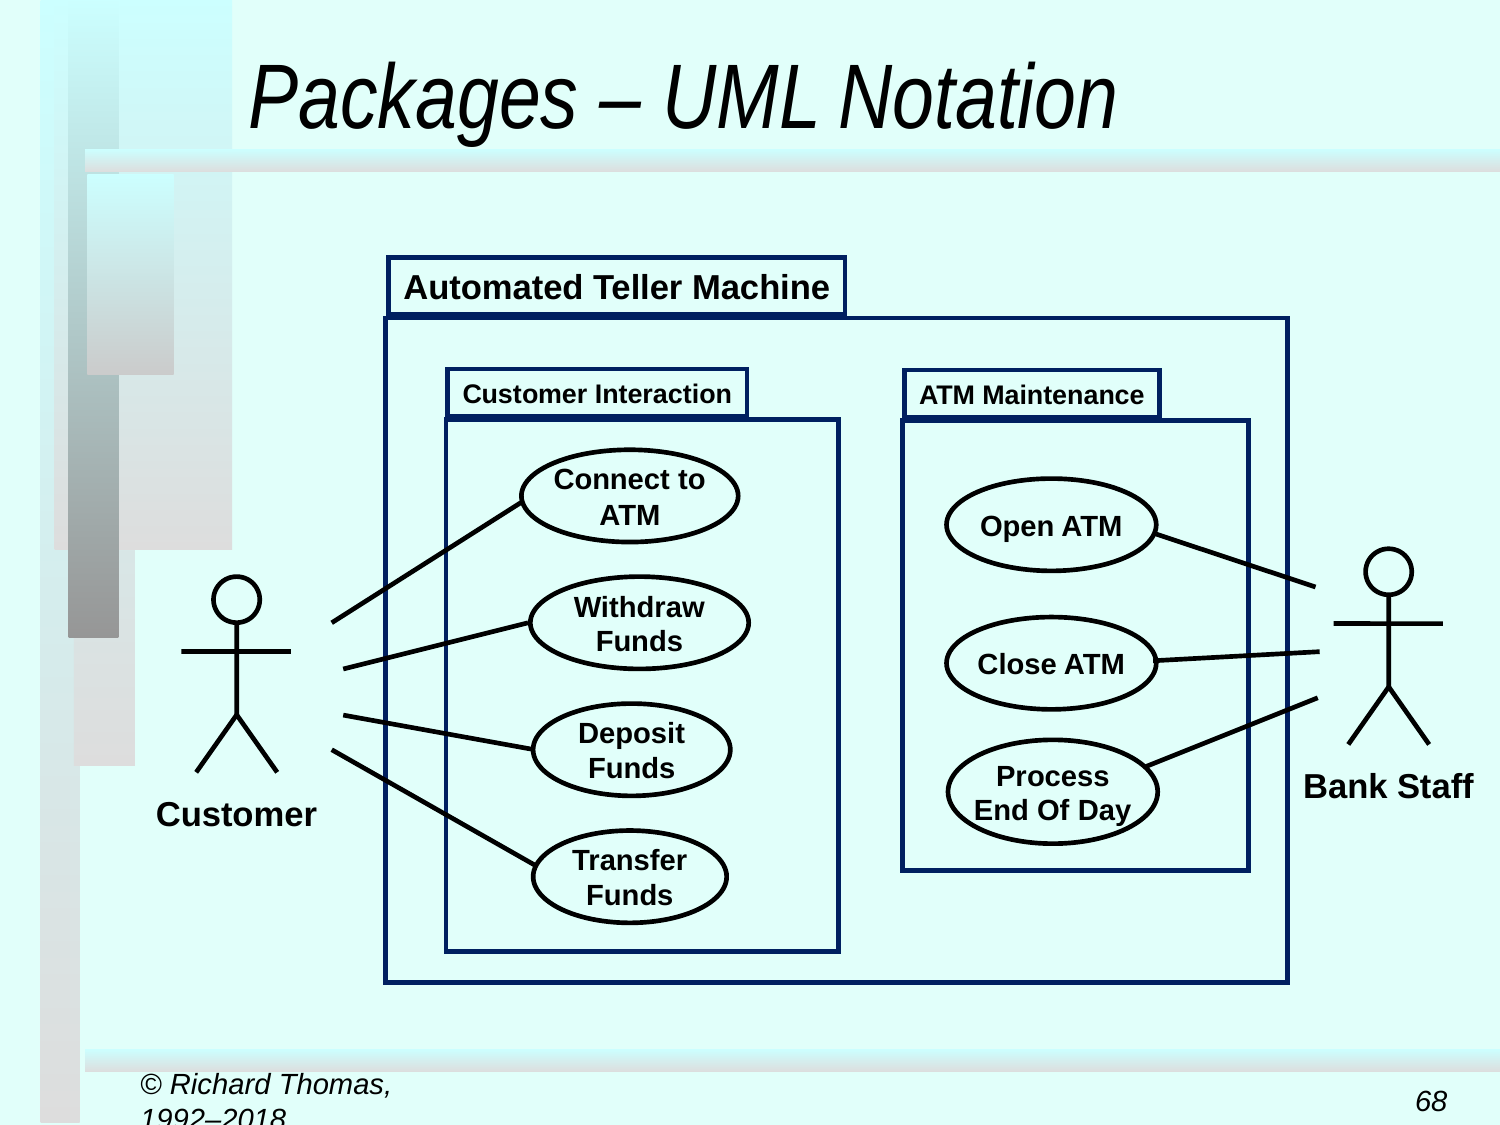

# Packages – UML Notation
Automated Teller Machine

Customer Interaction
ATM Maintenance

Connect to
ATM
Open ATM

Withdraw
Funds

Close ATM

Deposit
Funds

Process
End Of Day

Bank Staff
Customer
Transfer
Funds

© Richard Thomas, 1992–2018
68